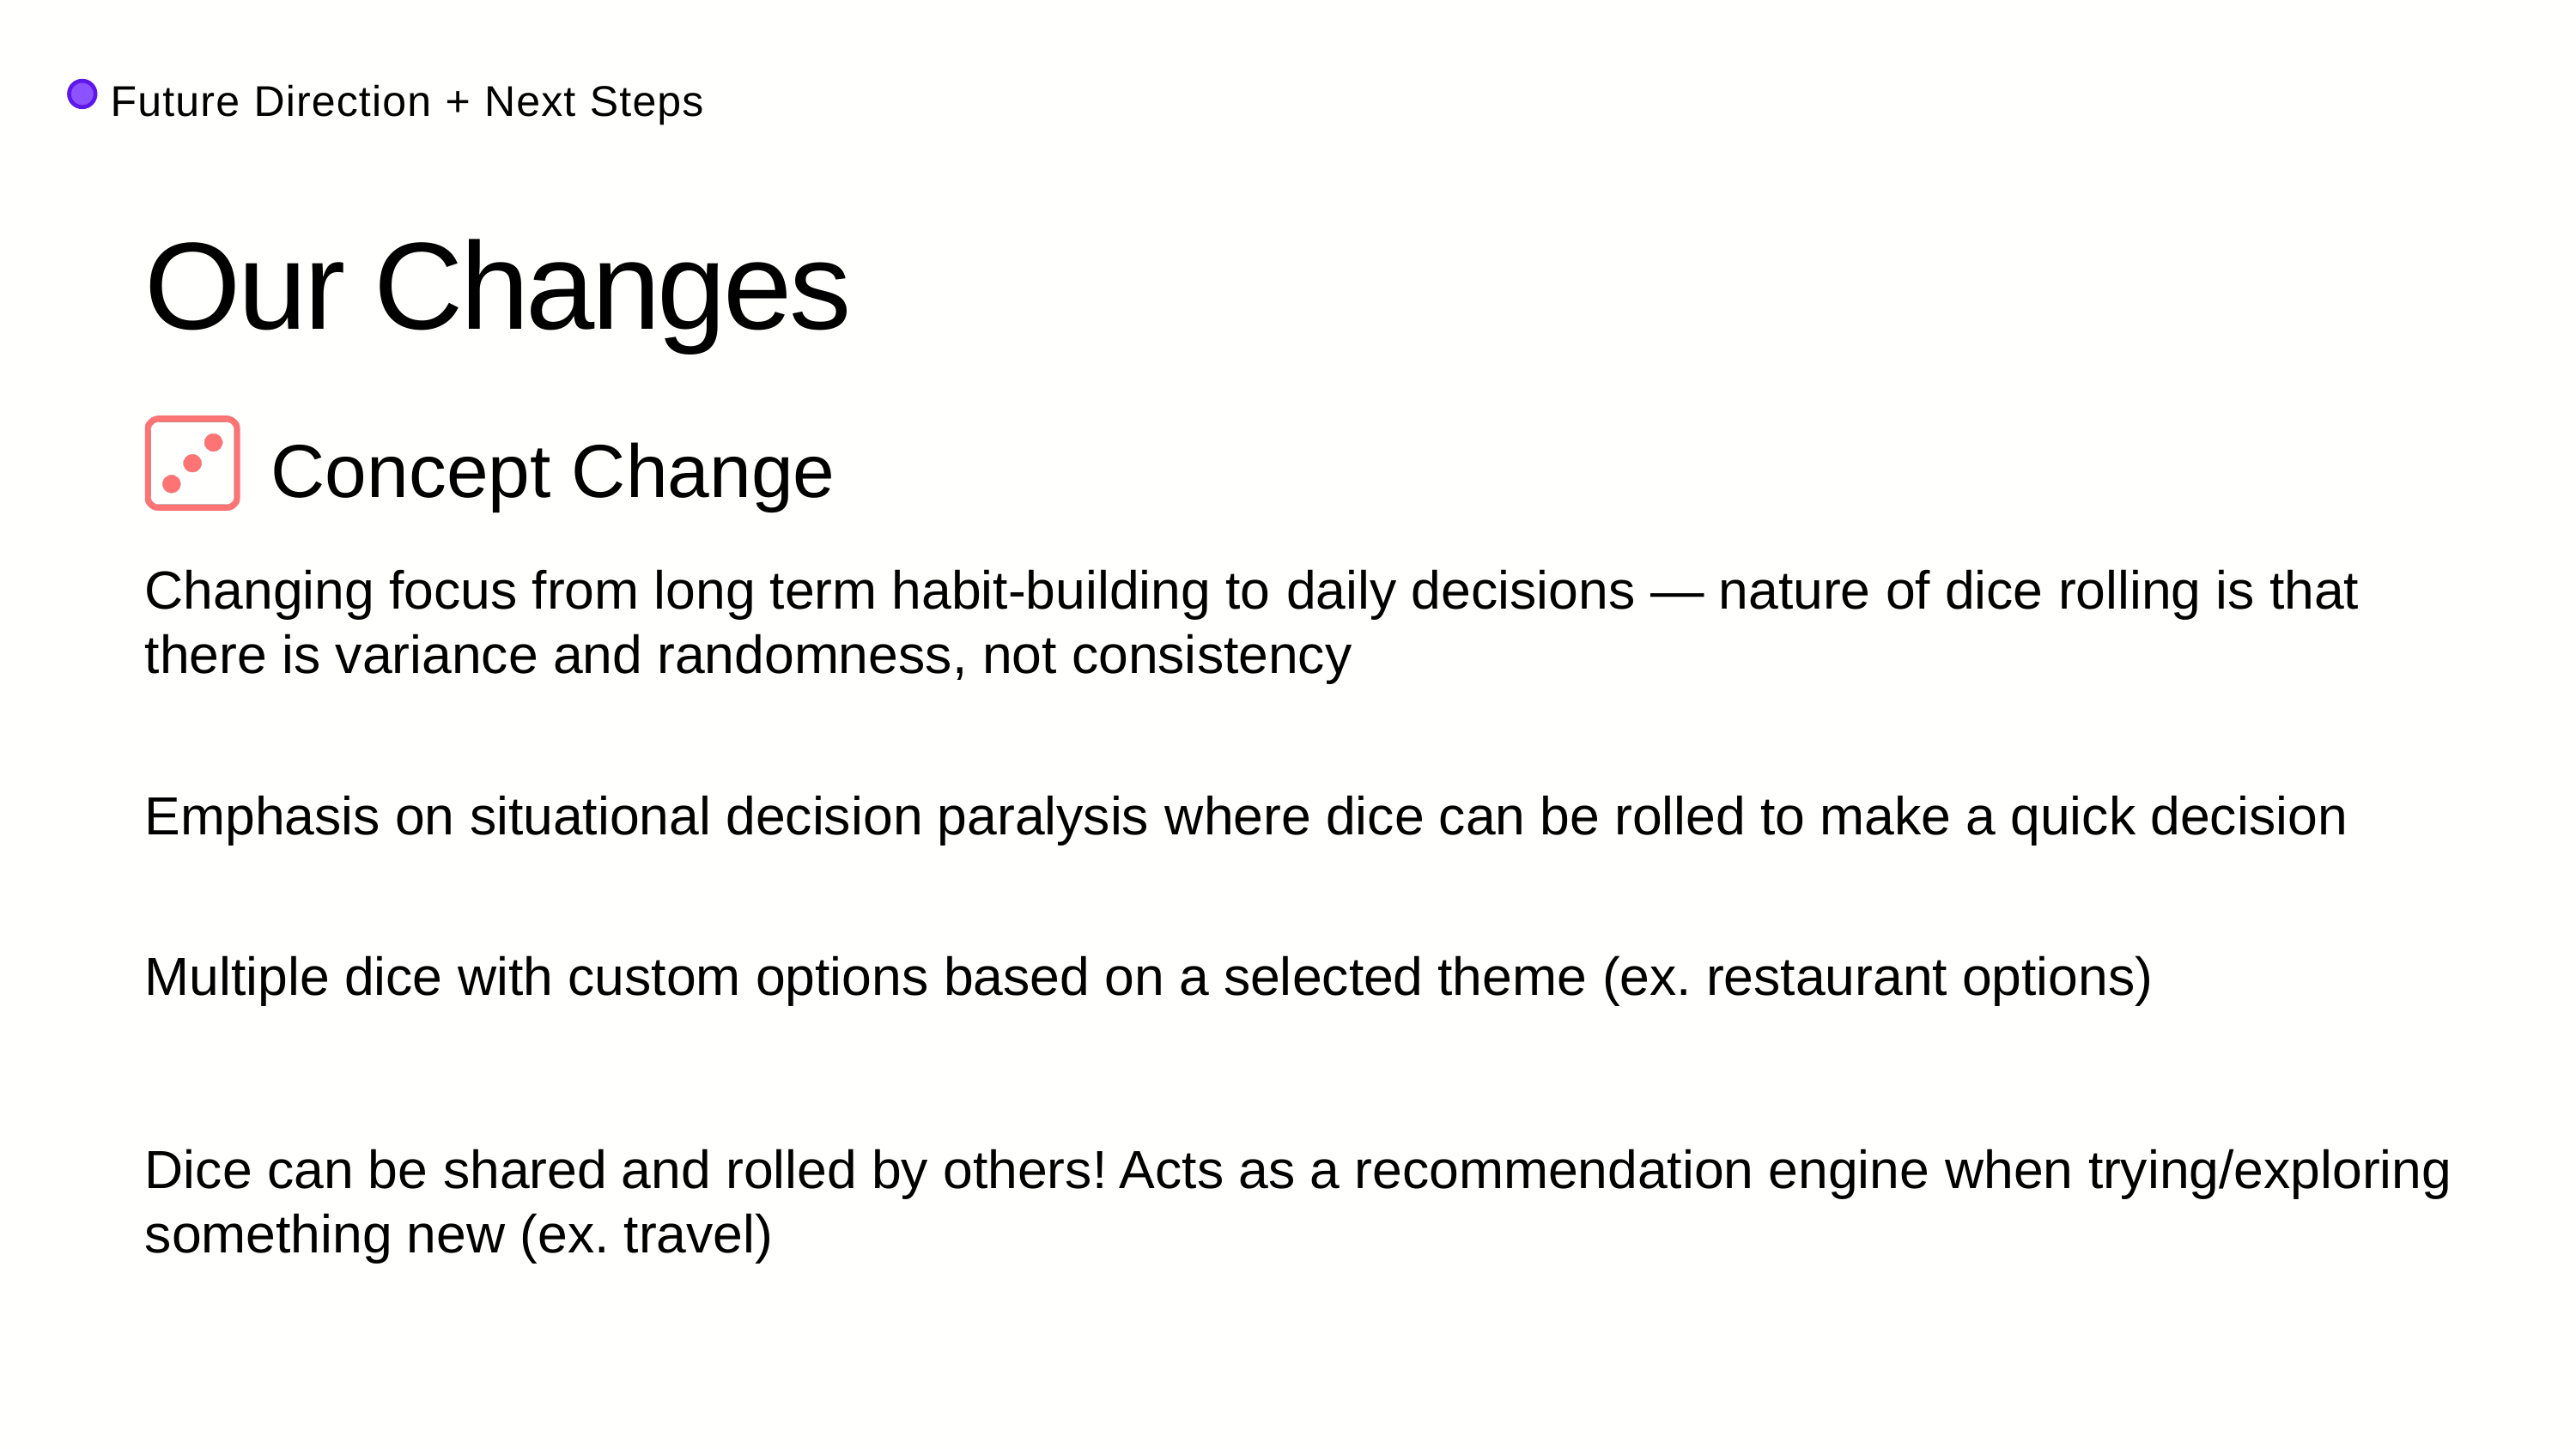

Future Direction + Next Steps

Our Changes
Concept Change

Changing focus from long term habit-building to daily decisions — nature of dice rolling is that there is variance and randomness, not consistency

Emphasis on situational decision paralysis where dice can be rolled to make a quick decision

Multiple dice with custom options based on a selected theme (ex. restaurant options)

Dice can be shared and rolled by others! Acts as a recommendation engine when trying/exploring something new (ex. travel)